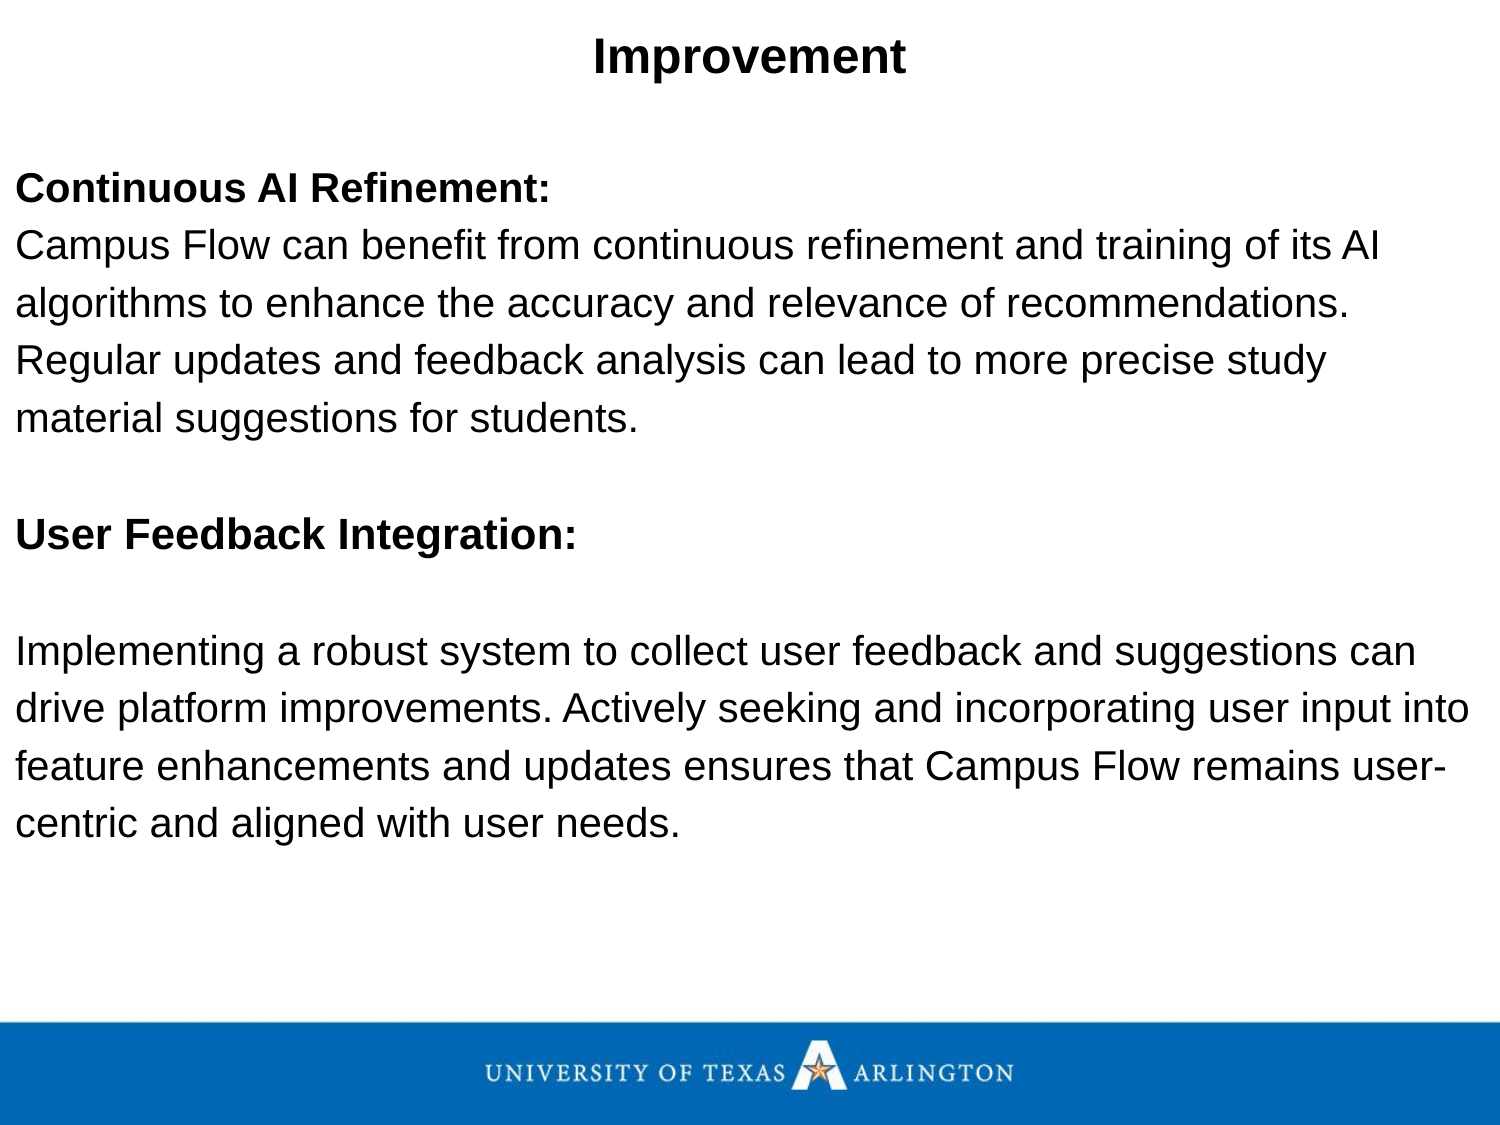

Improvement

Continuous AI Refinement:
Campus Flow can benefit from continuous refinement and training of its AI algorithms to enhance the accuracy and relevance of recommendations. Regular updates and feedback analysis can lead to more precise study material suggestions for students.

User Feedback Integration:

Implementing a robust system to collect user feedback and suggestions can drive platform improvements. Actively seeking and incorporating user input into feature enhancements and updates ensures that Campus Flow remains user-centric and aligned with user needs.